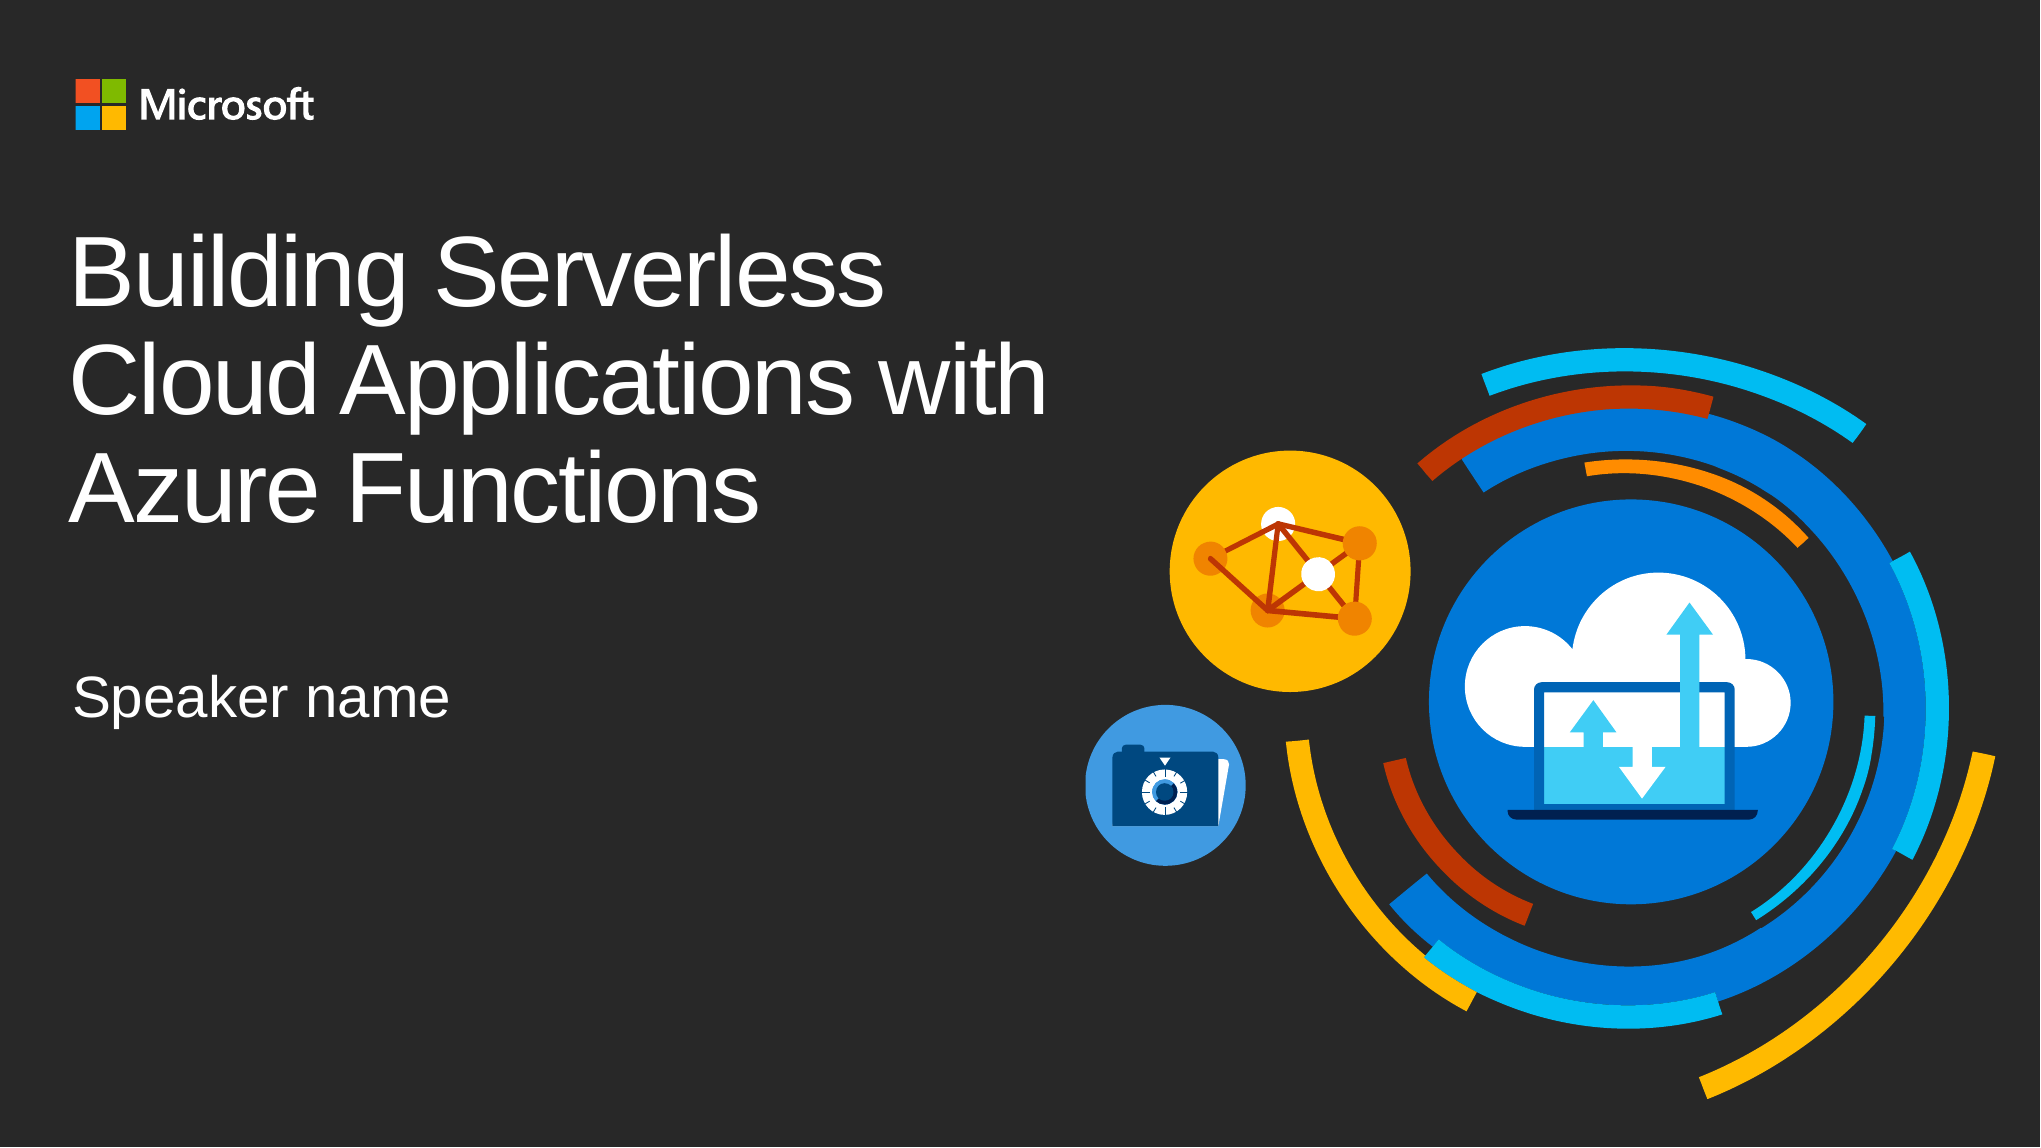

# Building Serverless Cloud Applications with Azure Functions
Speaker name